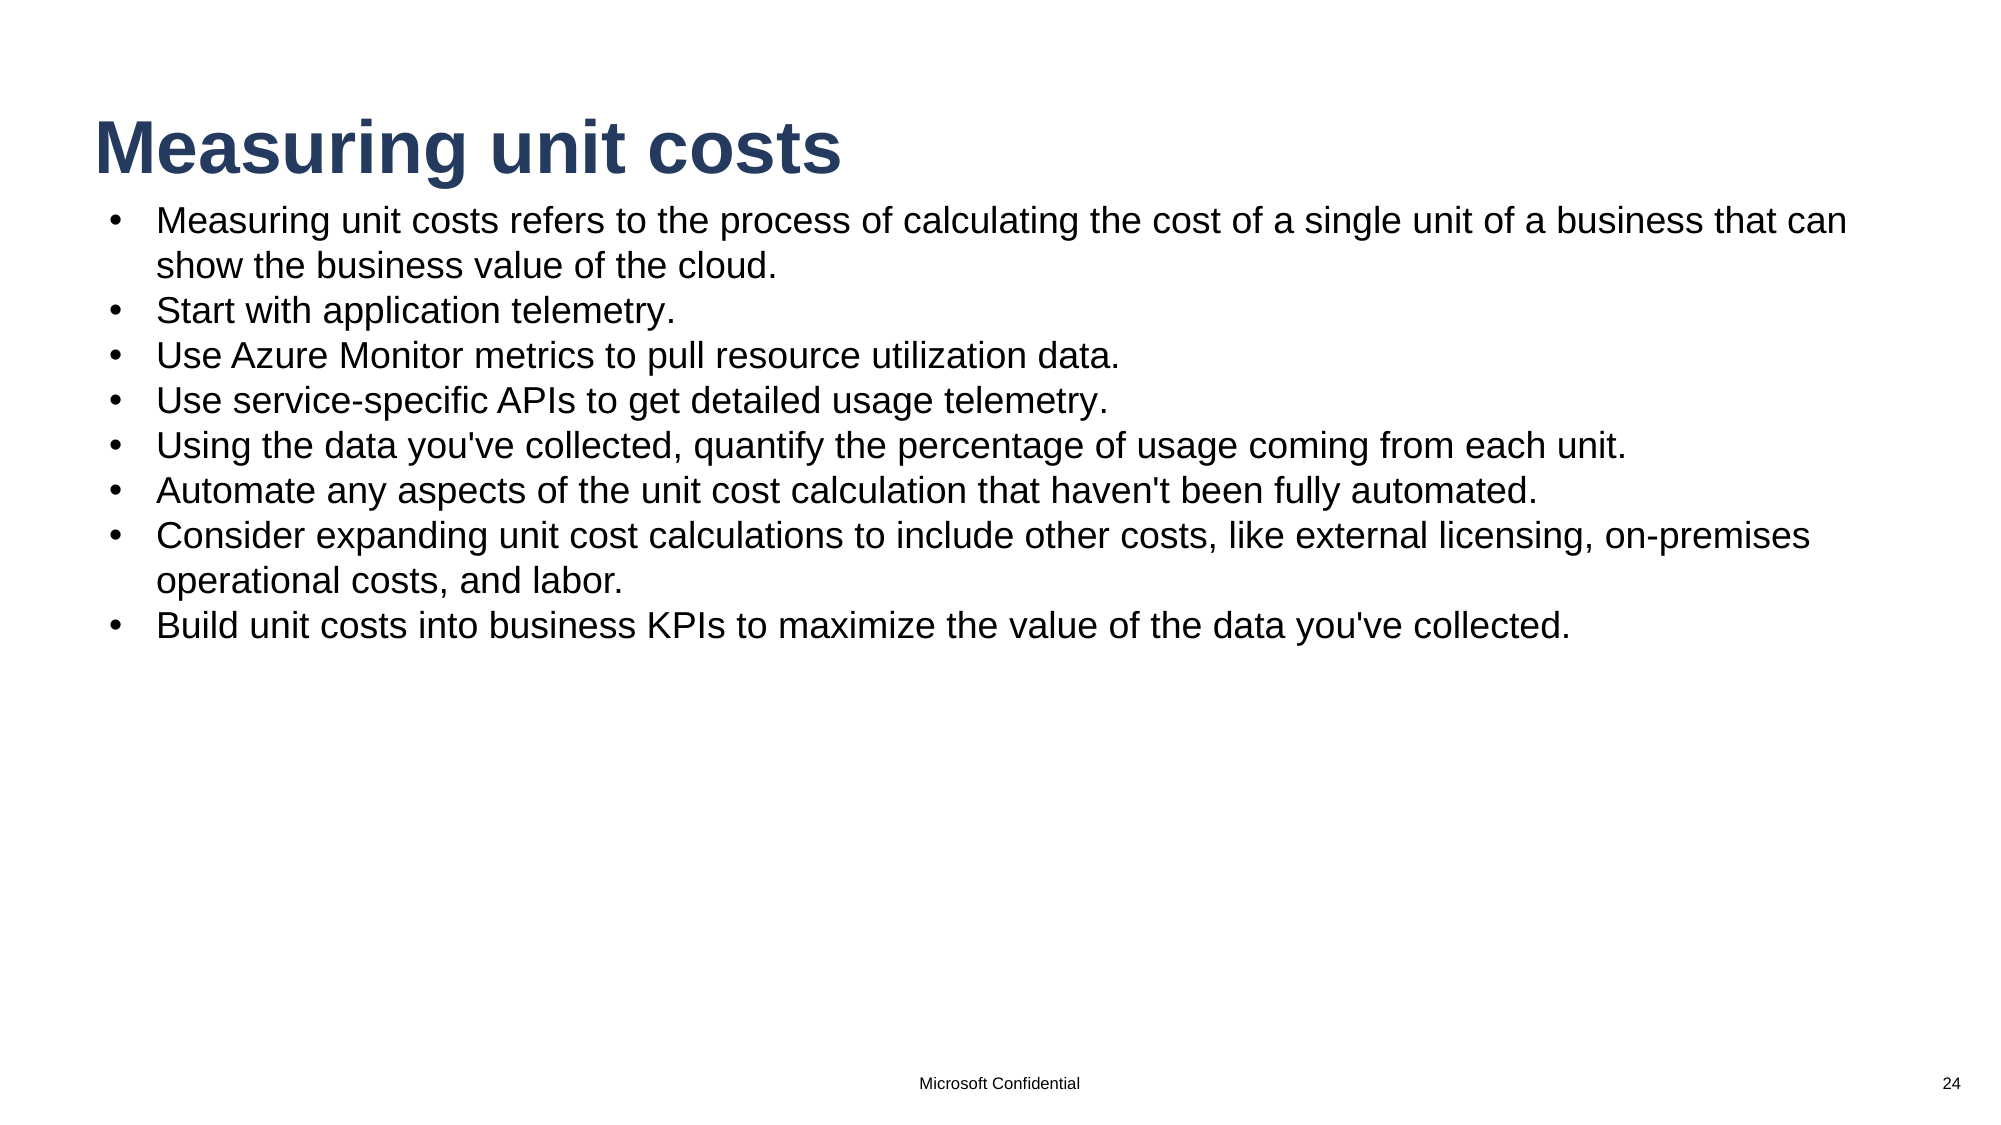

# Measuring unit costs
Measuring unit costs refers to the process of calculating the cost of a single unit of a business that can show the business value of the cloud.
Start with application telemetry.
Use Azure Monitor metrics to pull resource utilization data.
Use service-specific APIs to get detailed usage telemetry.
Using the data you've collected, quantify the percentage of usage coming from each unit.
Automate any aspects of the unit cost calculation that haven't been fully automated.
Consider expanding unit cost calculations to include other costs, like external licensing, on-premises operational costs, and labor.
Build unit costs into business KPIs to maximize the value of the data you've collected.

Microsoft Confidential
24